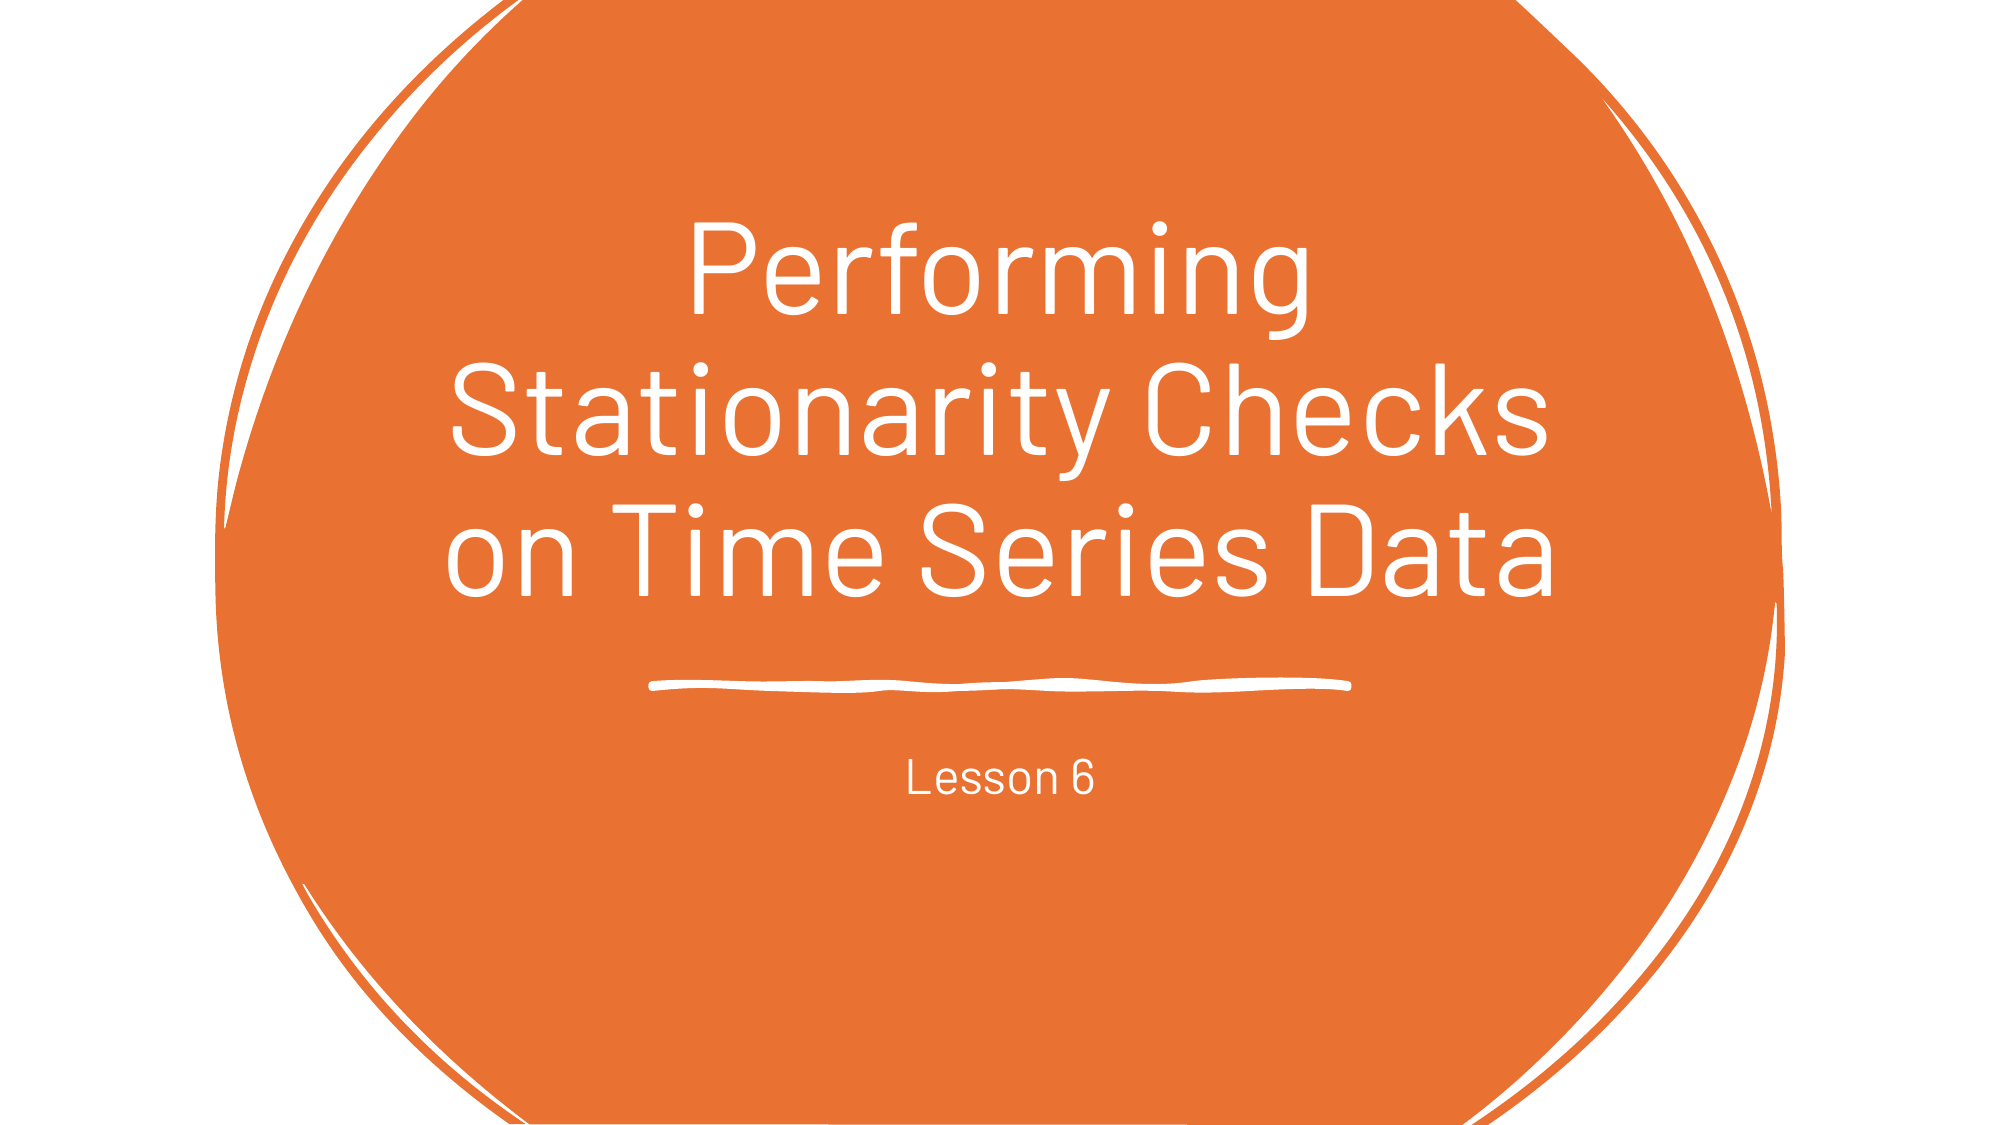

# Performing Stationarity Checks on Time Series Data

Lesson 6